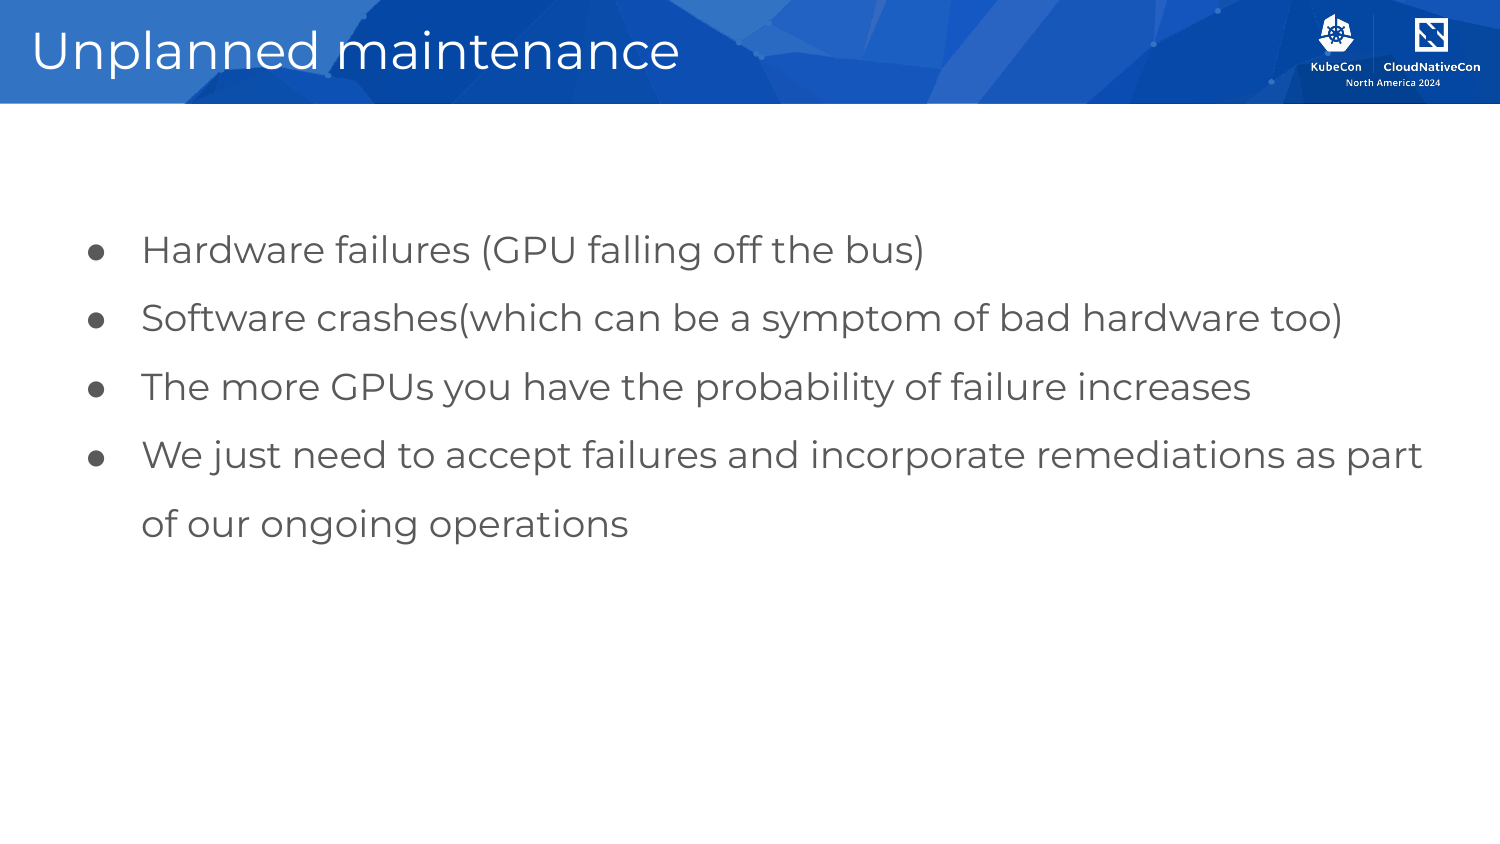

# Unplanned maintenance
Hardware failures (GPU falling off the bus)
Software crashes(which can be a symptom of bad hardware too)
The more GPUs you have the probability of failure increases
We just need to accept failures and incorporate remediations as part of our ongoing operations